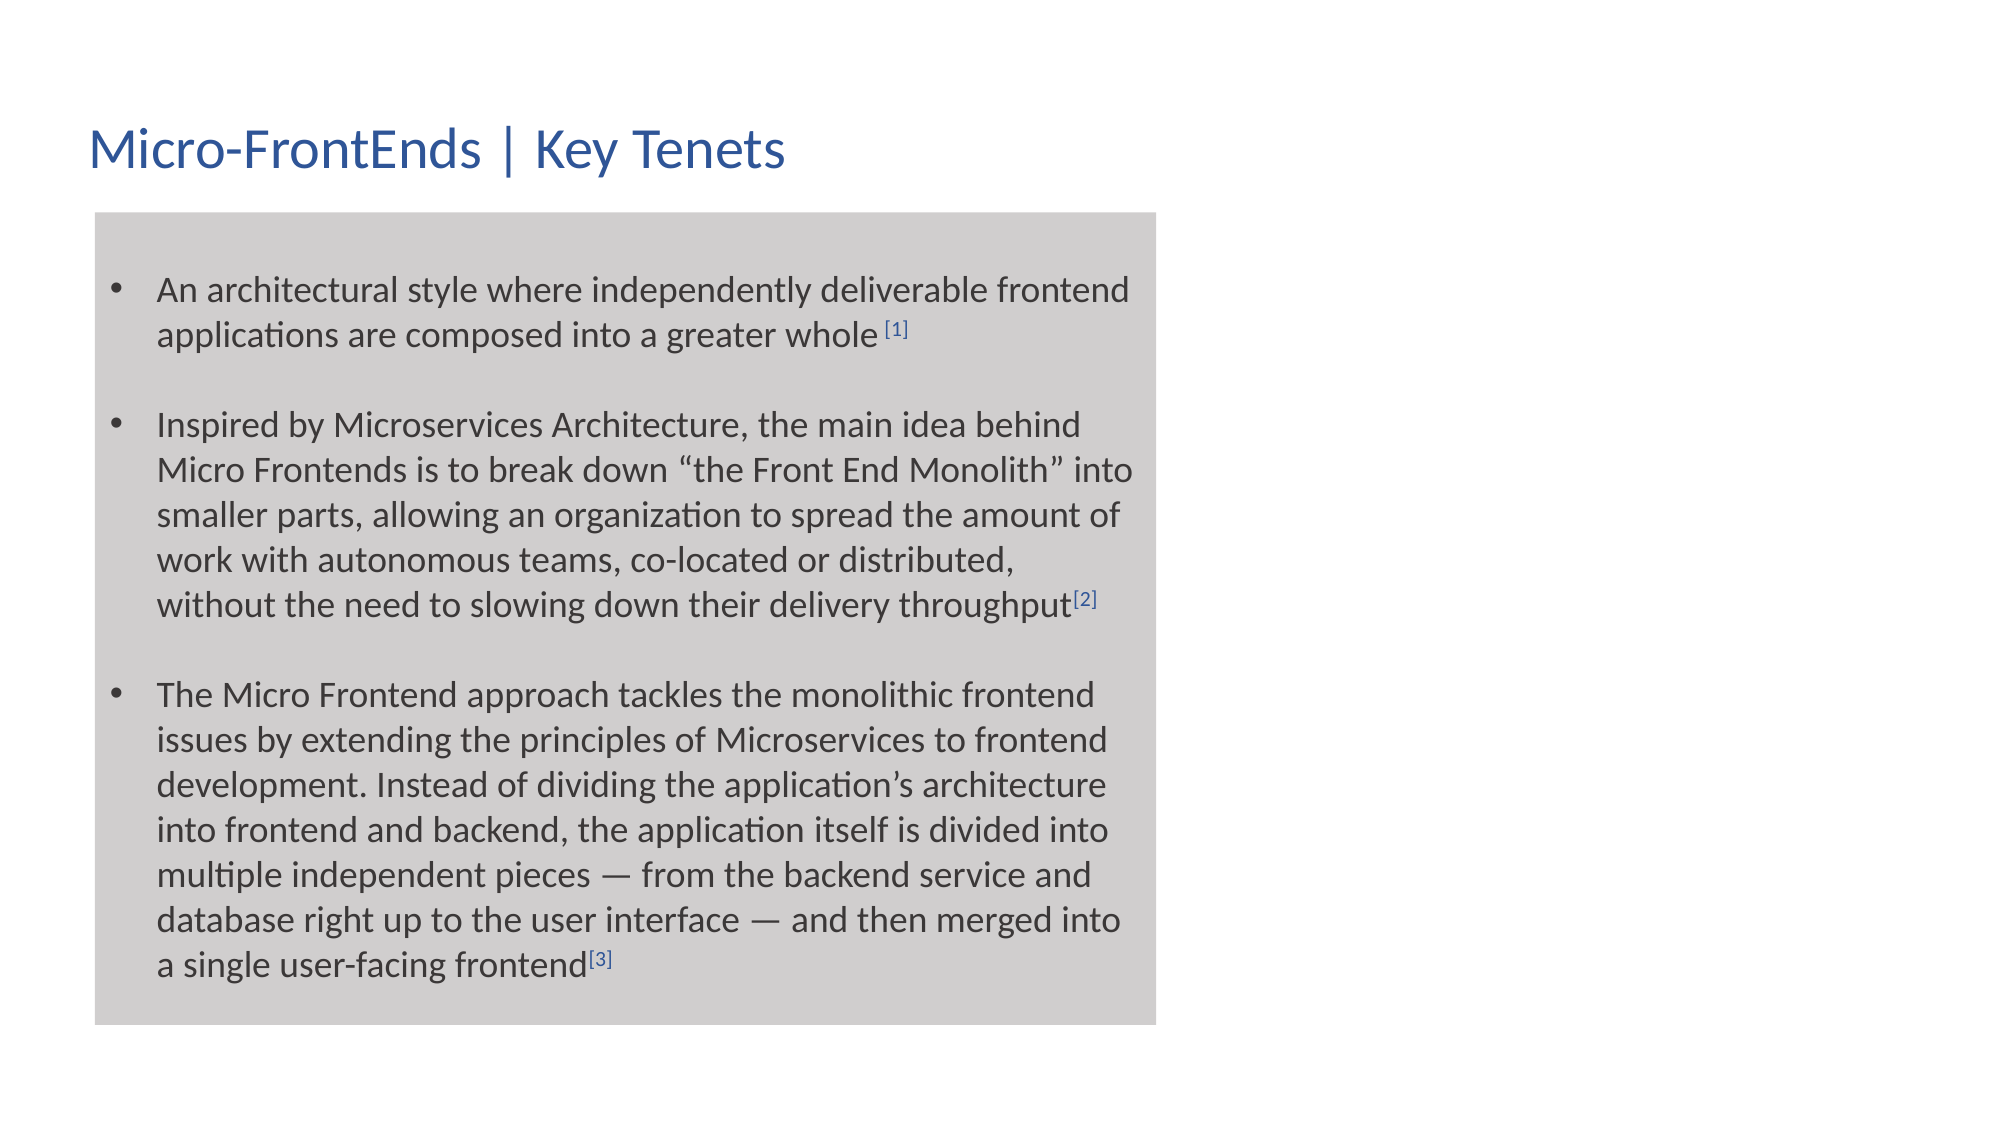

# Micro-FrontEnds | Key Tenets

An architectural style where independently deliverable frontend applications are composed into a greater whole [1]

Inspired by Microservices Architecture, the main idea behind Micro Frontends is to break down “the Front End Monolith” into smaller parts, allowing an organization to spread the amount of work with autonomous teams, co-located or distributed, without the need to slowing down their delivery throughput[2]

The Micro Frontend approach tackles the monolithic frontend issues by extending the principles of Microservices to frontend development. Instead of dividing the application’s architecture into frontend and backend, the application itself is divided into multiple independent pieces — from the backend service and database right up to the user interface — and then merged into a single user-facing frontend[3]